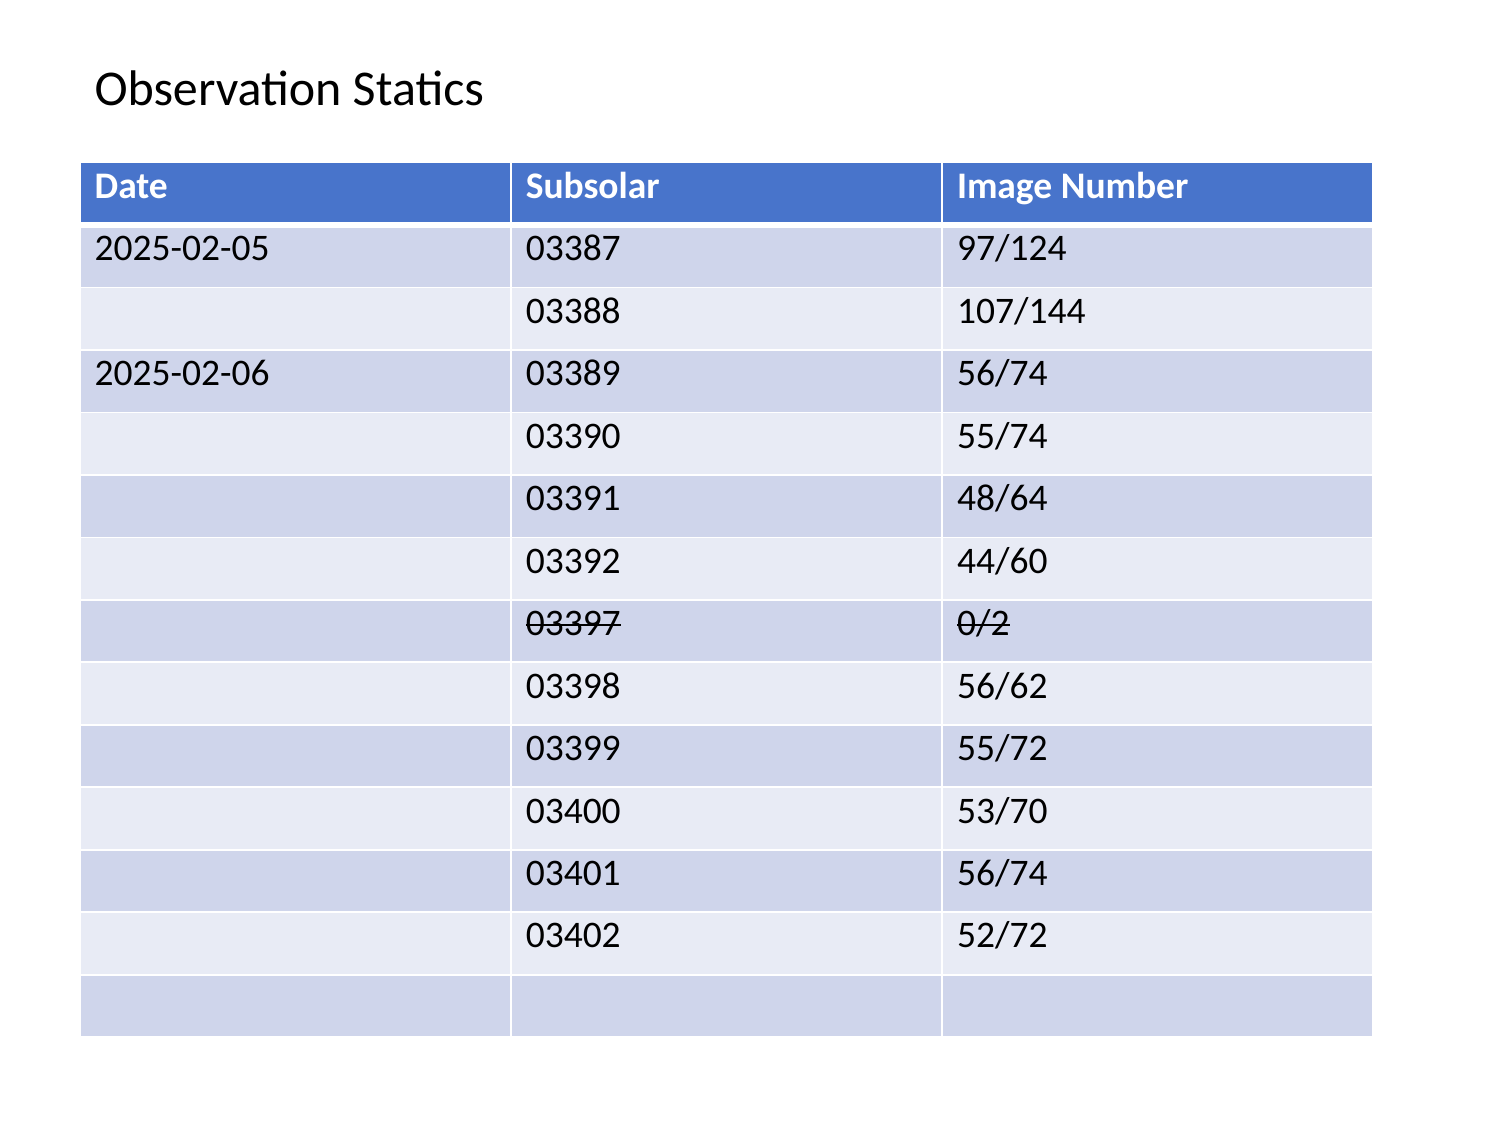

# Observation Statics
| Date | Subsolar | Image Number |
| --- | --- | --- |
| 2025-02-05 | 03387 | 97/124 |
|  | 03388 | 107/144 |
| 2025-02-06 | 03389 | 56/74 |
|  | 03390 | 55/74 |
|  | 03391 | 48/64 |
|  | 03392 | 44/60 |
|  | 03397 | 0/2 |
|  | 03398 | 56/62 |
|  | 03399 | 55/72 |
|  | 03400 | 53/70 |
|  | 03401 | 56/74 |
|  | 03402 | 52/72 |
|  |  |  |